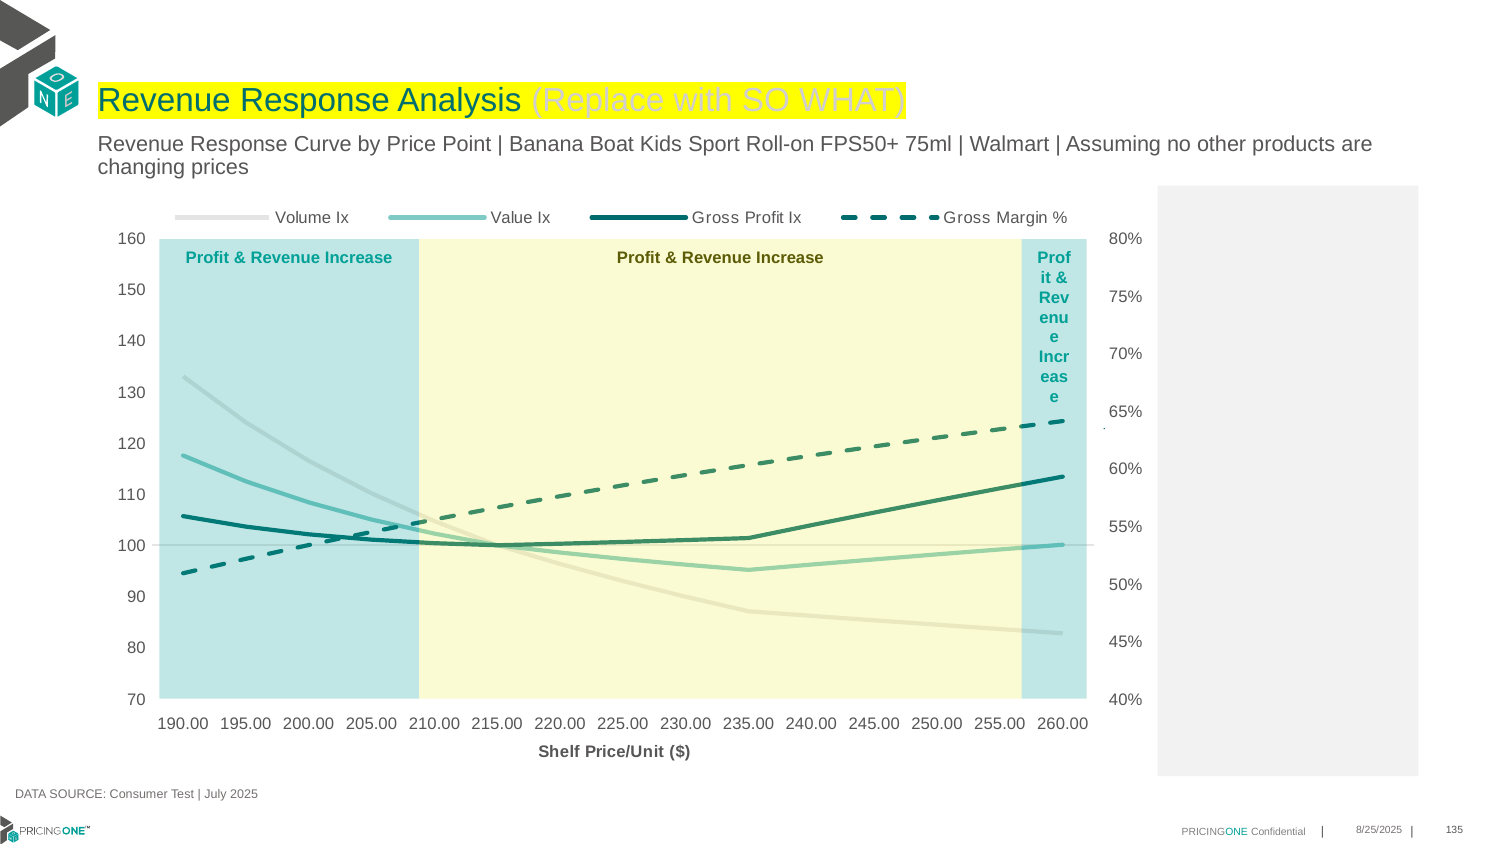

# Revenue Response Analysis (Replace with SO WHAT)

Revenue Response Curve by Price Point | Banana Boat Kids Sport Roll-on FPS50+ 75ml | Walmart | Assuming no other products are changing prices

### Chart:

| Category | Volume Ix | Value Ix | Gross Profit Ix | Gross Margin % |
|---|---|---|---|---|
| 190.00 | 133.01020840424061 | 117.55071588591359 | 105.68967172505094 | 0.5090140035165894 |
| 195.00 | 124.0107801258776 | 112.48044225063687 | 103.63314982100881 | 0.5216033880418052 |
| 200.00 | 116.49562030703275 | 108.3722250751518 | 102.13857400623876 | 0.5335633033407599 |
| 205.00 | 110.14243380481115 | 105.02234913118417 | 101.09305199028378 | 0.5449398081373267 |
| 210.00 | 104.70616592180843 | 102.2725505850655 | 100.40479885995084 | 0.5557745746102474 |
| 215.00 | 100.0 | 100.0 | 100.0 | 0.5661053984565207 |
| 220.00 | 96.34385125273205 | 98.58192422978745 | 100.3016914118349 | 0.5759666394006908 |
| 225.00 | 93.00635080212257 | 97.32744929446683 | 100.64781967574315 | 0.5853896029695642 |
| 230.00 | 89.93856314052732 | 96.20643507855955 | 101.02268898004174 | 0.594402872470226 |
| 235.00 | 87.10154925958143 | 95.1951201042214 | 101.4142014982935 | 0.6030325985878806 |
| 240.00 | 86.2163711293134 | 96.23011155813526 | 103.92536924340061 | 0.6113027527839667 |
| 245.00 | 85.34399478075807 | 97.23852195905694 | 106.37976730736014 | 0.6192353496659264 |
| 250.00 | 84.4841649685604 | 98.22094999756622 | 108.77864475124875 | 0.626850642672608 |
| 255.00 | 83.63663298607126 | 99.17797822629227 | 111.12321738146316 | 0.634167296737851 |
| 260.00 | 82.80115646690851 | 100.11017358828387 | 113.41466882097593 | 0.6412025410313539 |
Profit & Revenue Increase
Profit & Revenue Increase
Profit & Revenue Increase

DATA SOURCE: Consumer Test | July 2025

8/25/2025
135